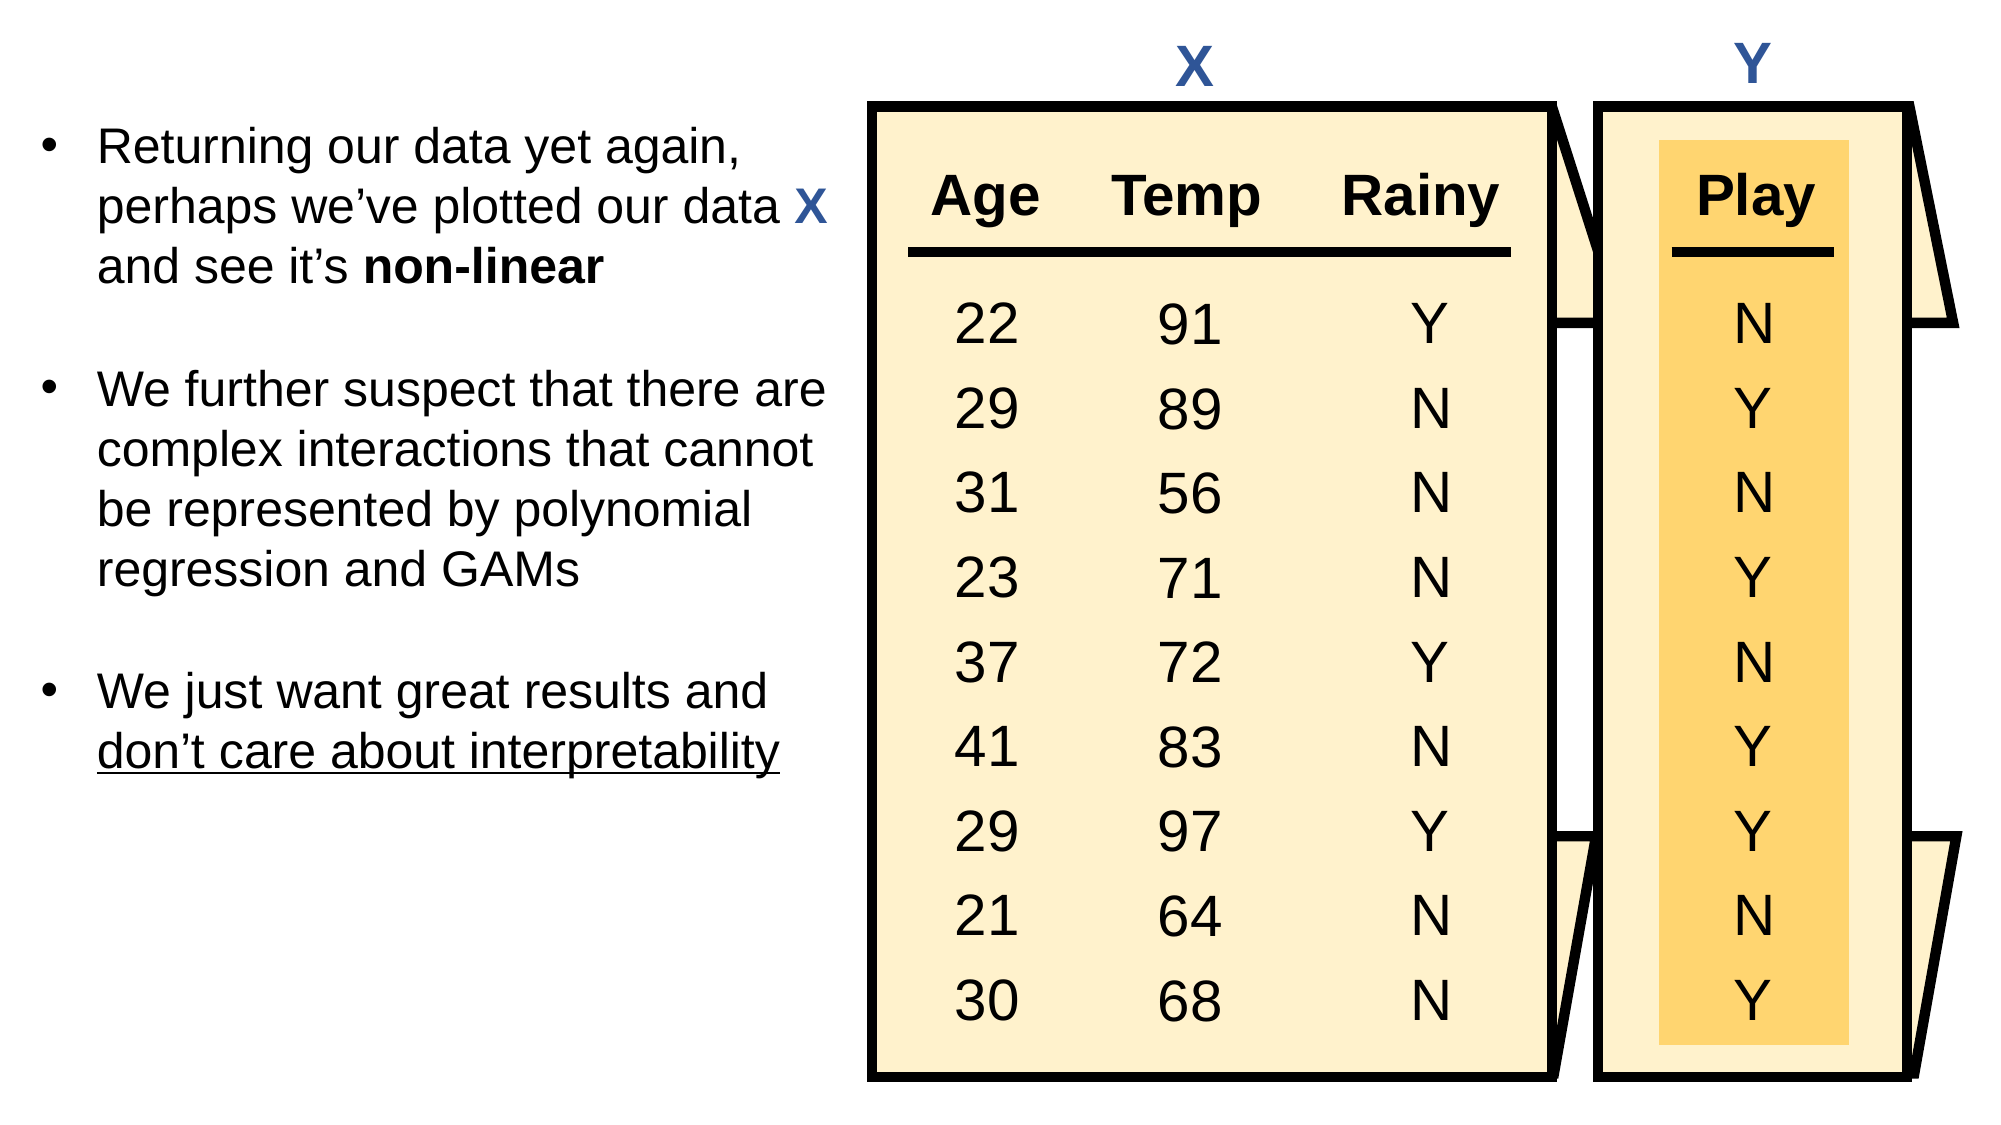

Y
X
Returning our data yet again, perhaps we’ve plotted our data X and see it’s non-linear
We further suspect that there are complex interactions that cannot be represented by polynomial regression and GAMs
We just want great results and don’t care about interpretability

Age
Rainy
Play
Temp
Y
N
N
N
Y
N
Y
N
N
N
Y
N
Y
N
Y
Y
N
Y
22
29
31
23
37
41
29
21
30
91
89
56
71
72
83
97
64
68